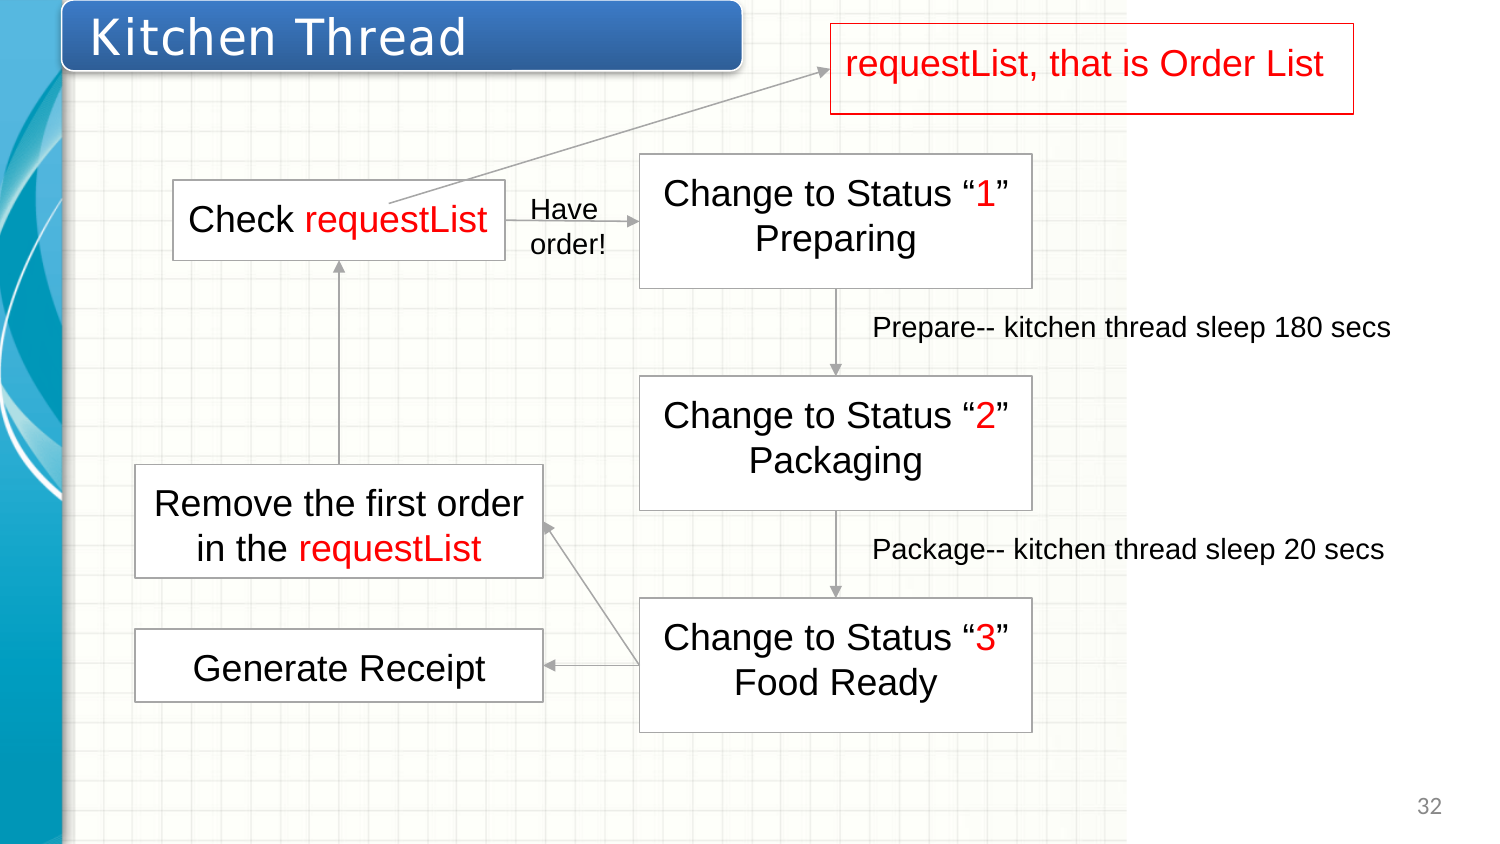

Kitchen Thread
requestList, that is Order List
Change to Status “1”
Preparing
Have order!
Check requestList

Prepare-- kitchen thread sleep 180 secs
Change to Status “2”
Packaging
Remove the first order in the requestList
Package-- kitchen thread sleep 20 secs
Change to Status “3”
Food Ready
Generate Receipt
32